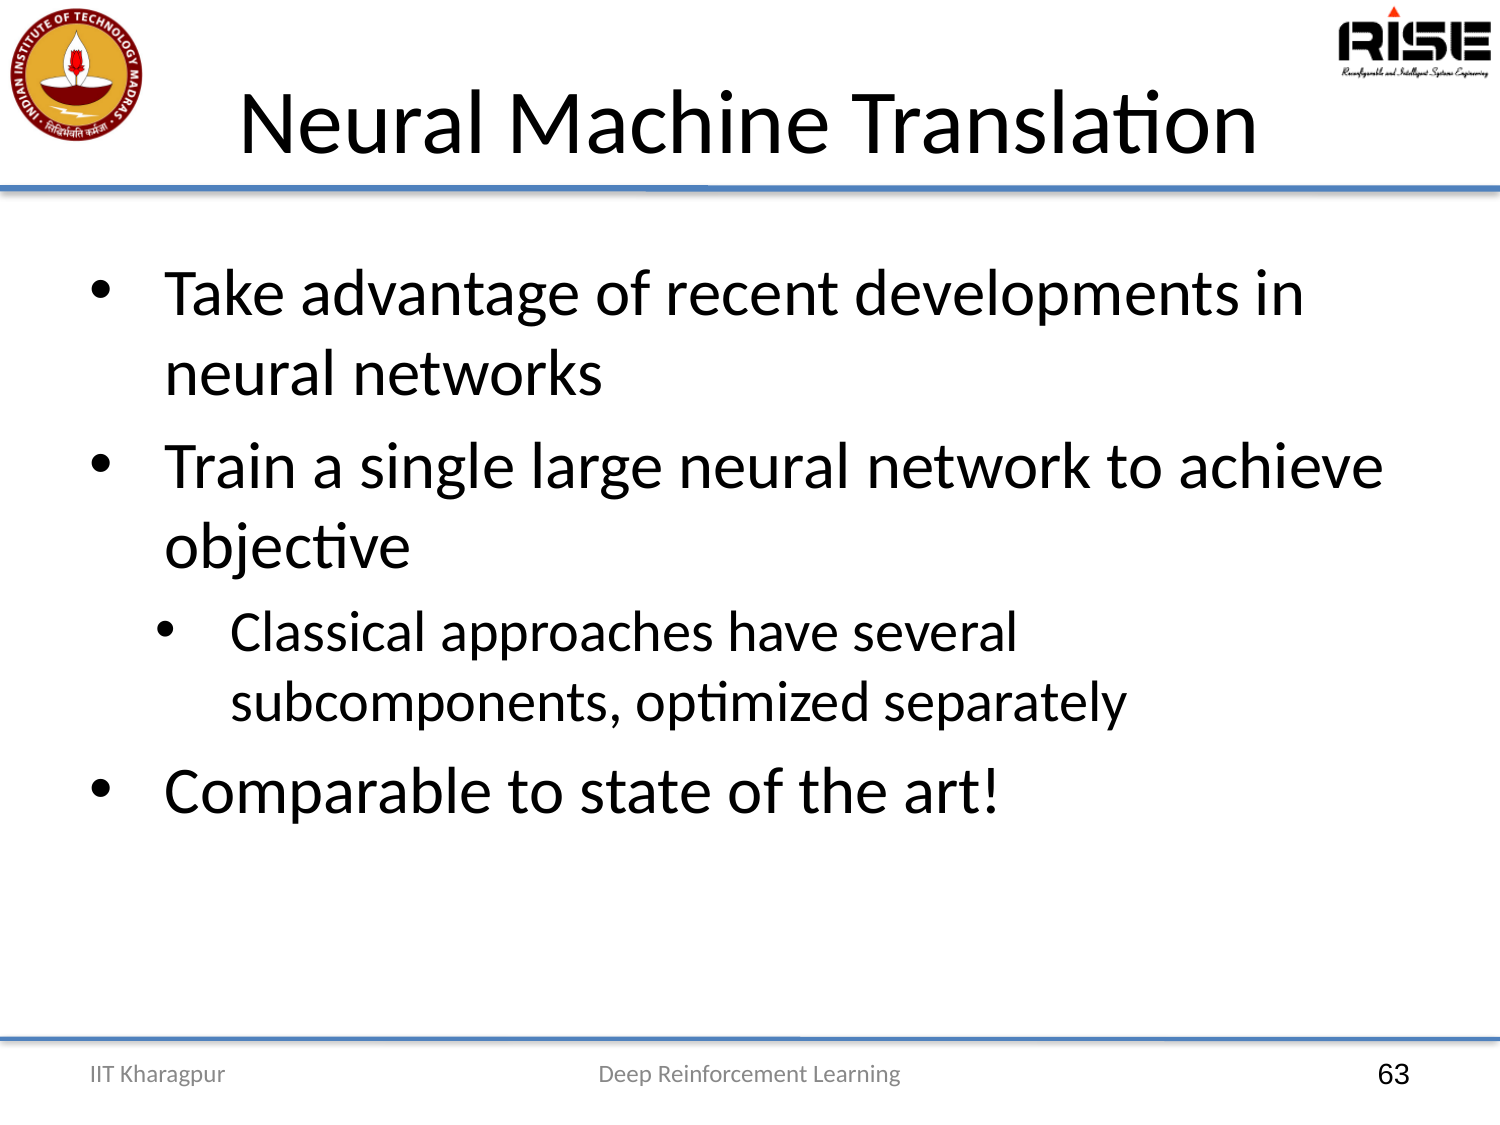

# Neural Machine Translation
Take advantage of recent developments in neural networks
Train a single large neural network to achieve objective
Classical approaches have several subcomponents, optimized separately
Comparable to state of the art!
IIT Kharagpur
Deep Reinforcement Learning
63